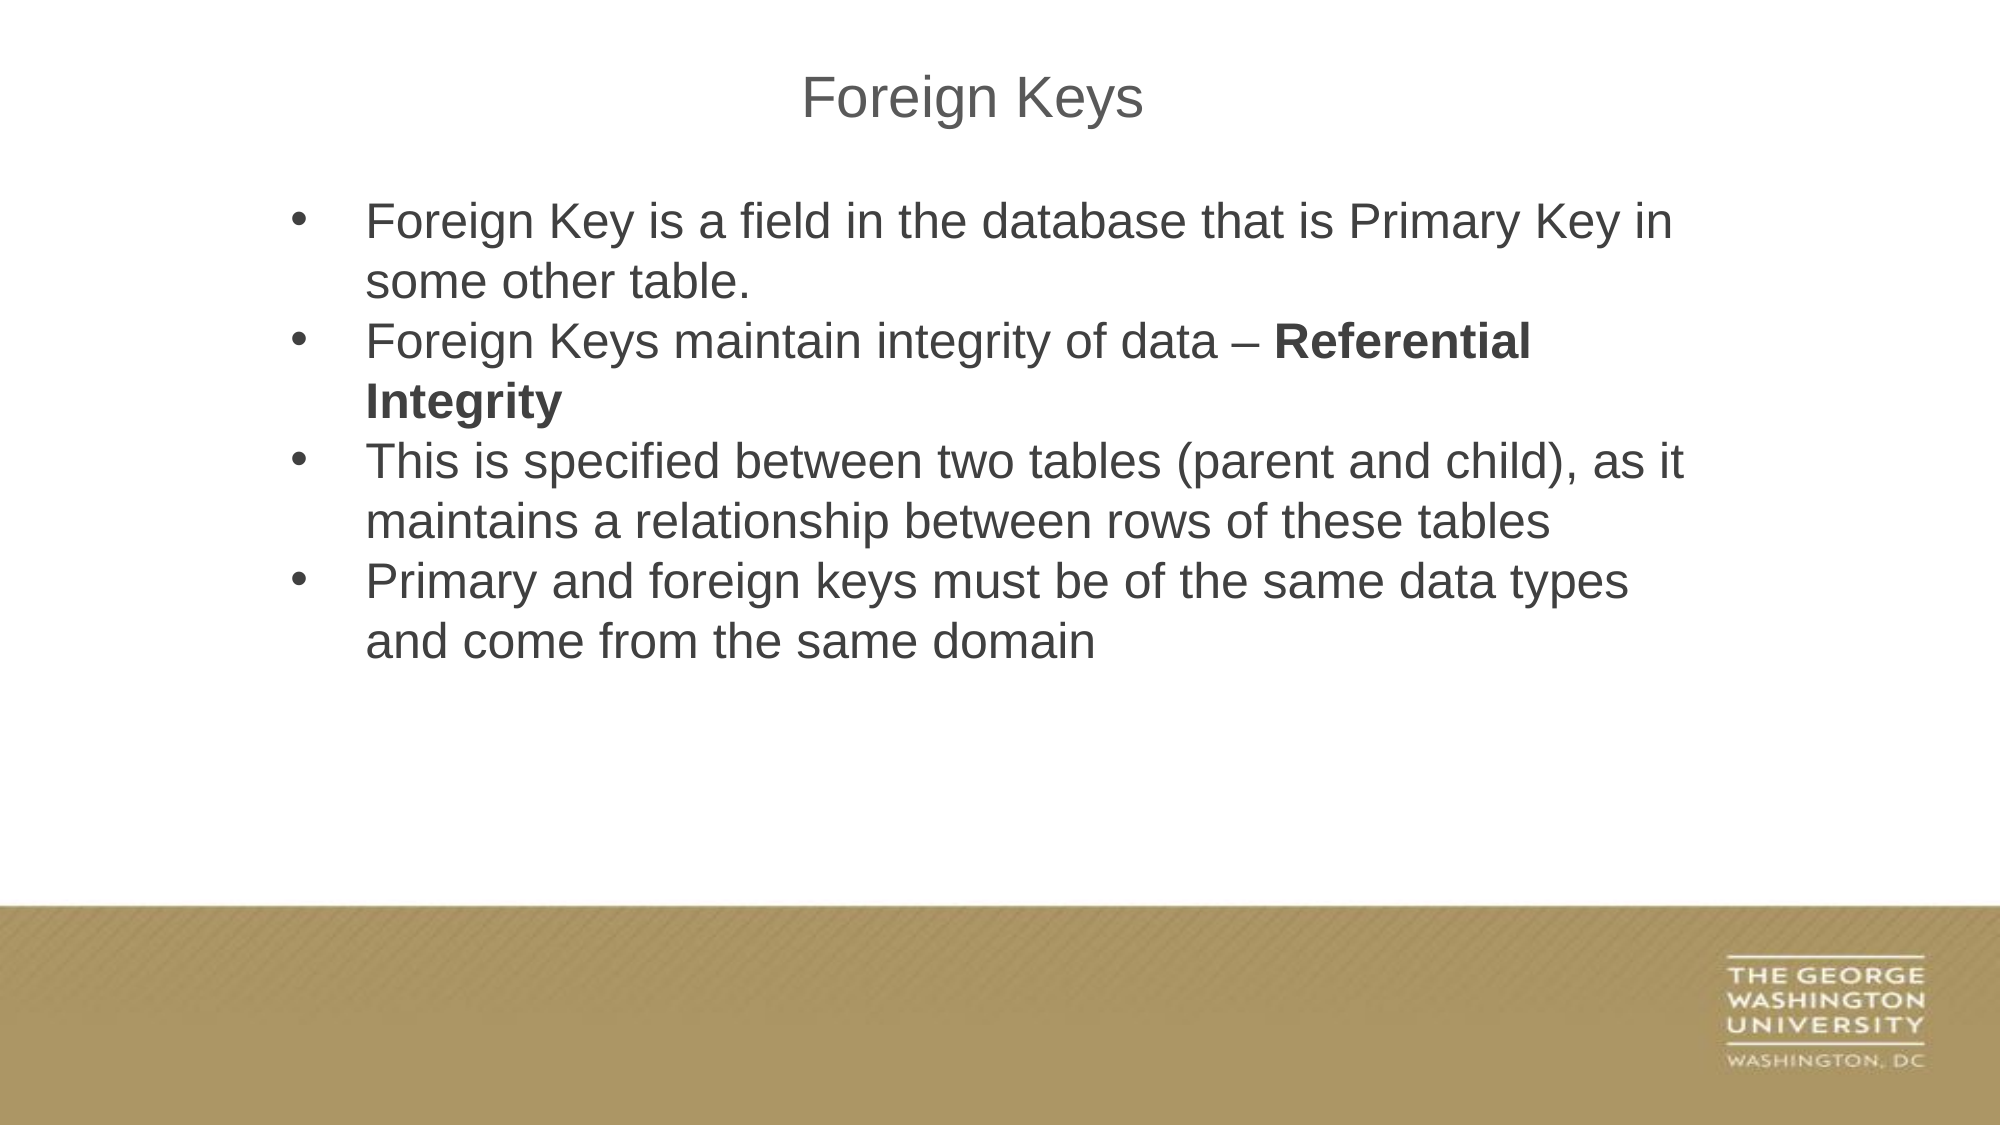

Foreign Keys
Foreign Key is a field in the database that is Primary Key in some other table.
Foreign Keys maintain integrity of data – Referential Integrity
This is specified between two tables (parent and child), as it maintains a relationship between rows of these tables
Primary and foreign keys must be of the same data types and come from the same domain